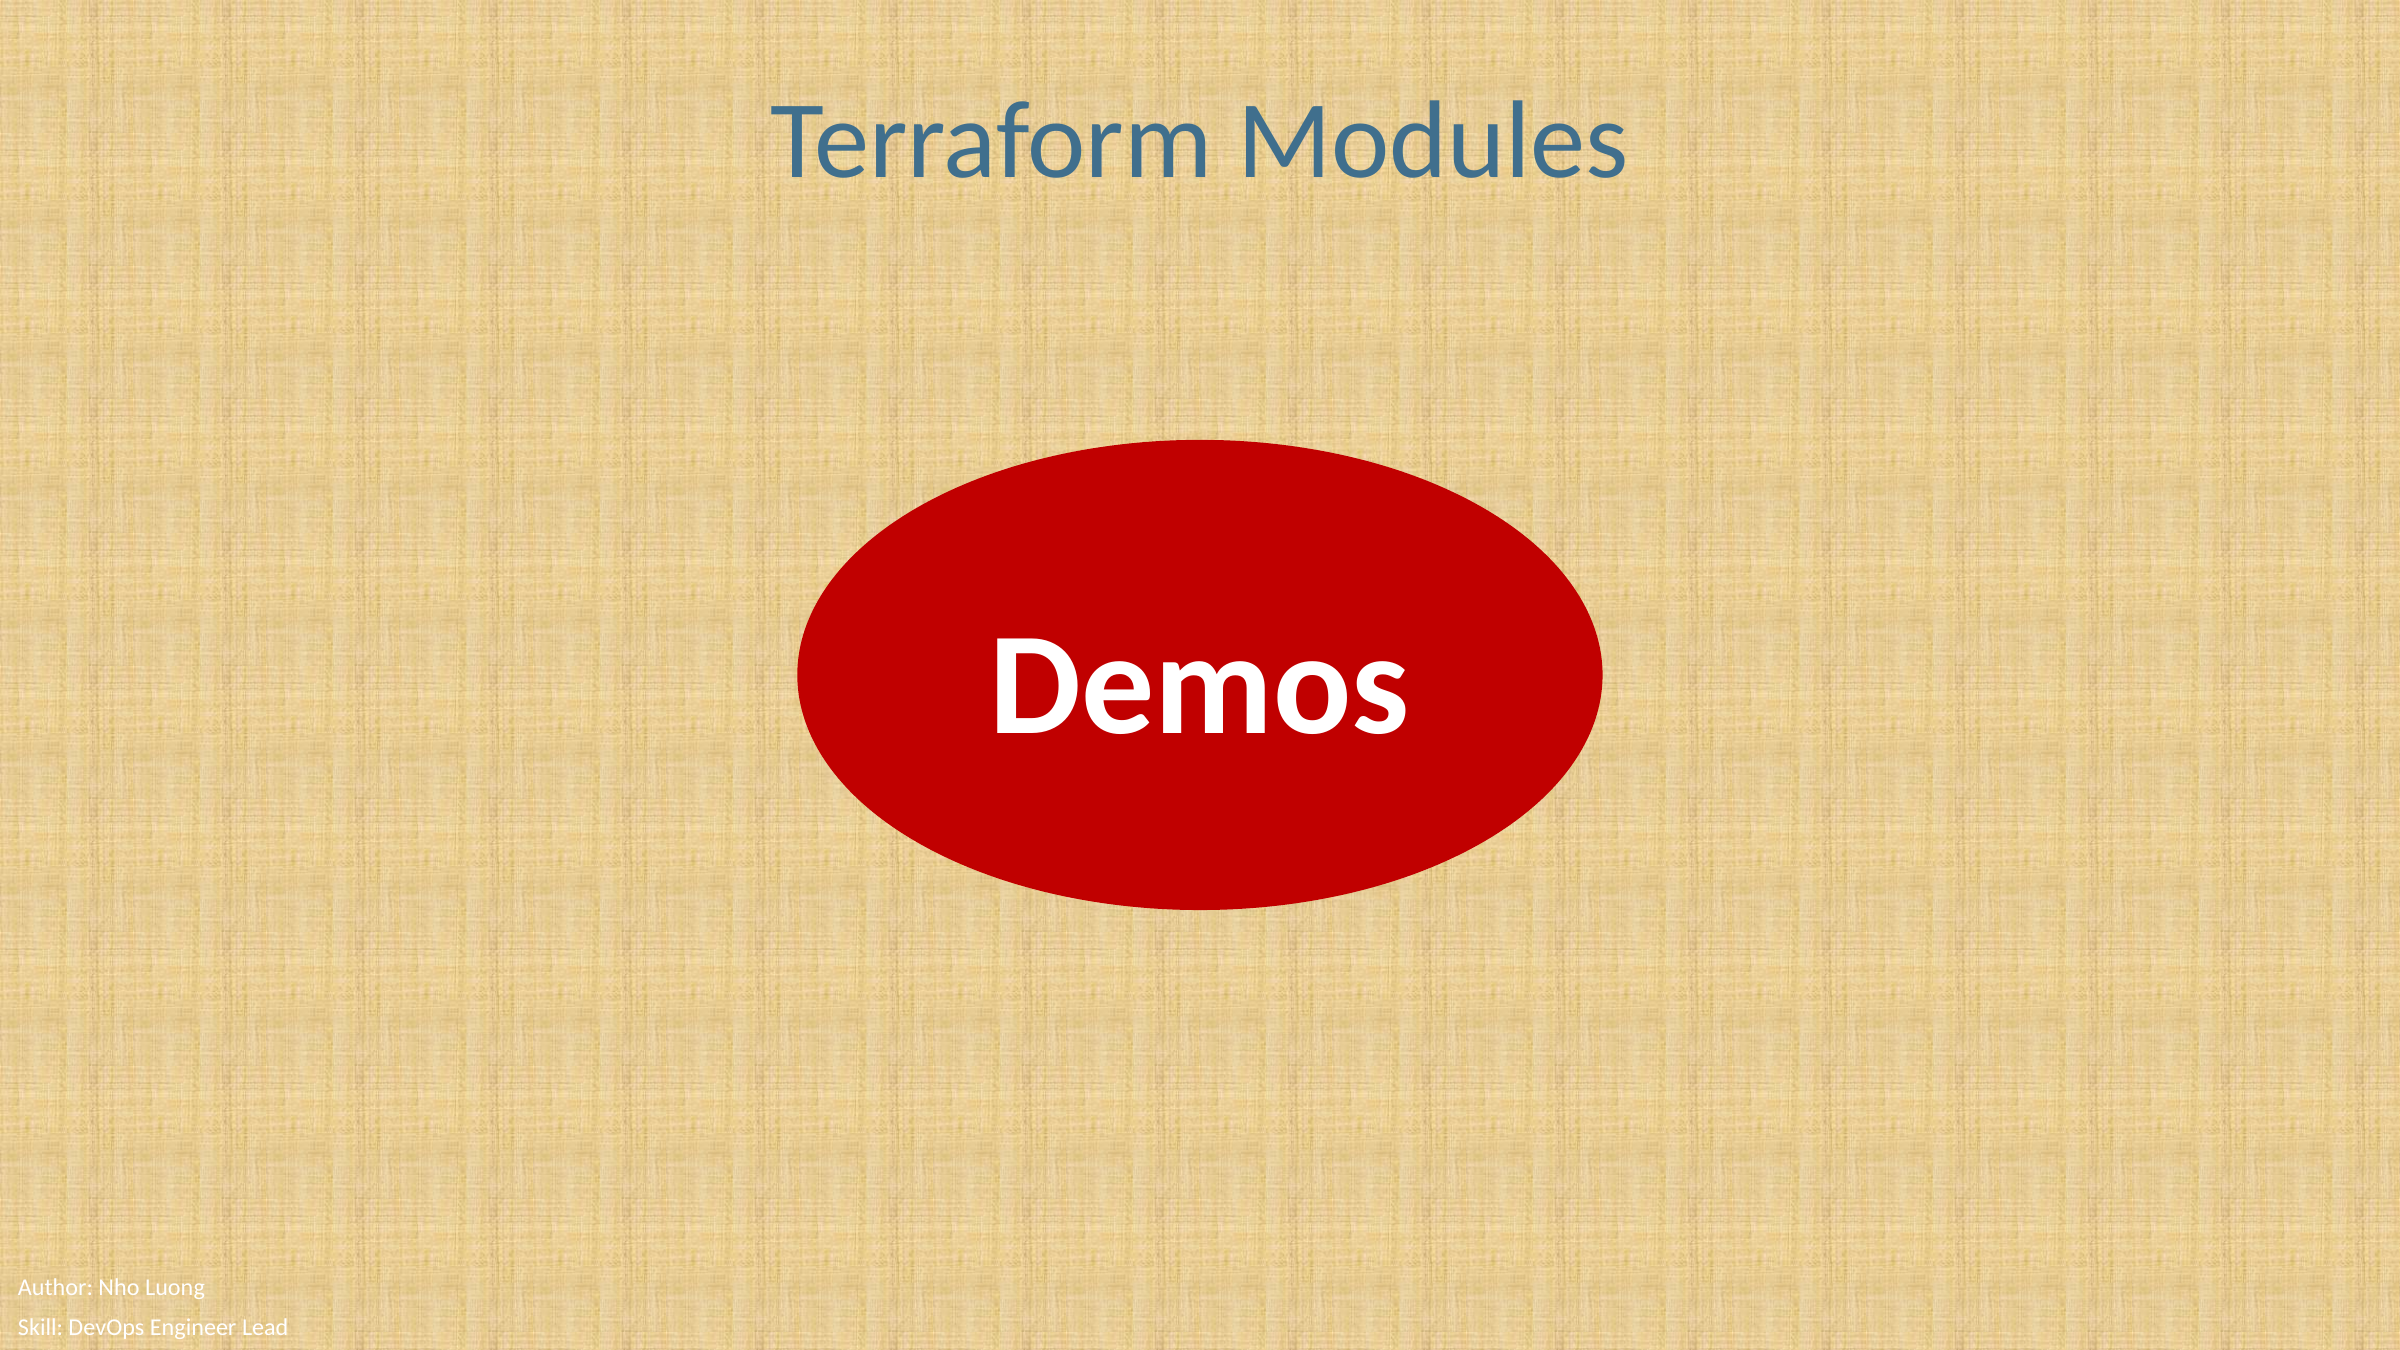

# Terraform Modules
Demos
Author: Nho Luong
Skill: DevOps Engineer Lead